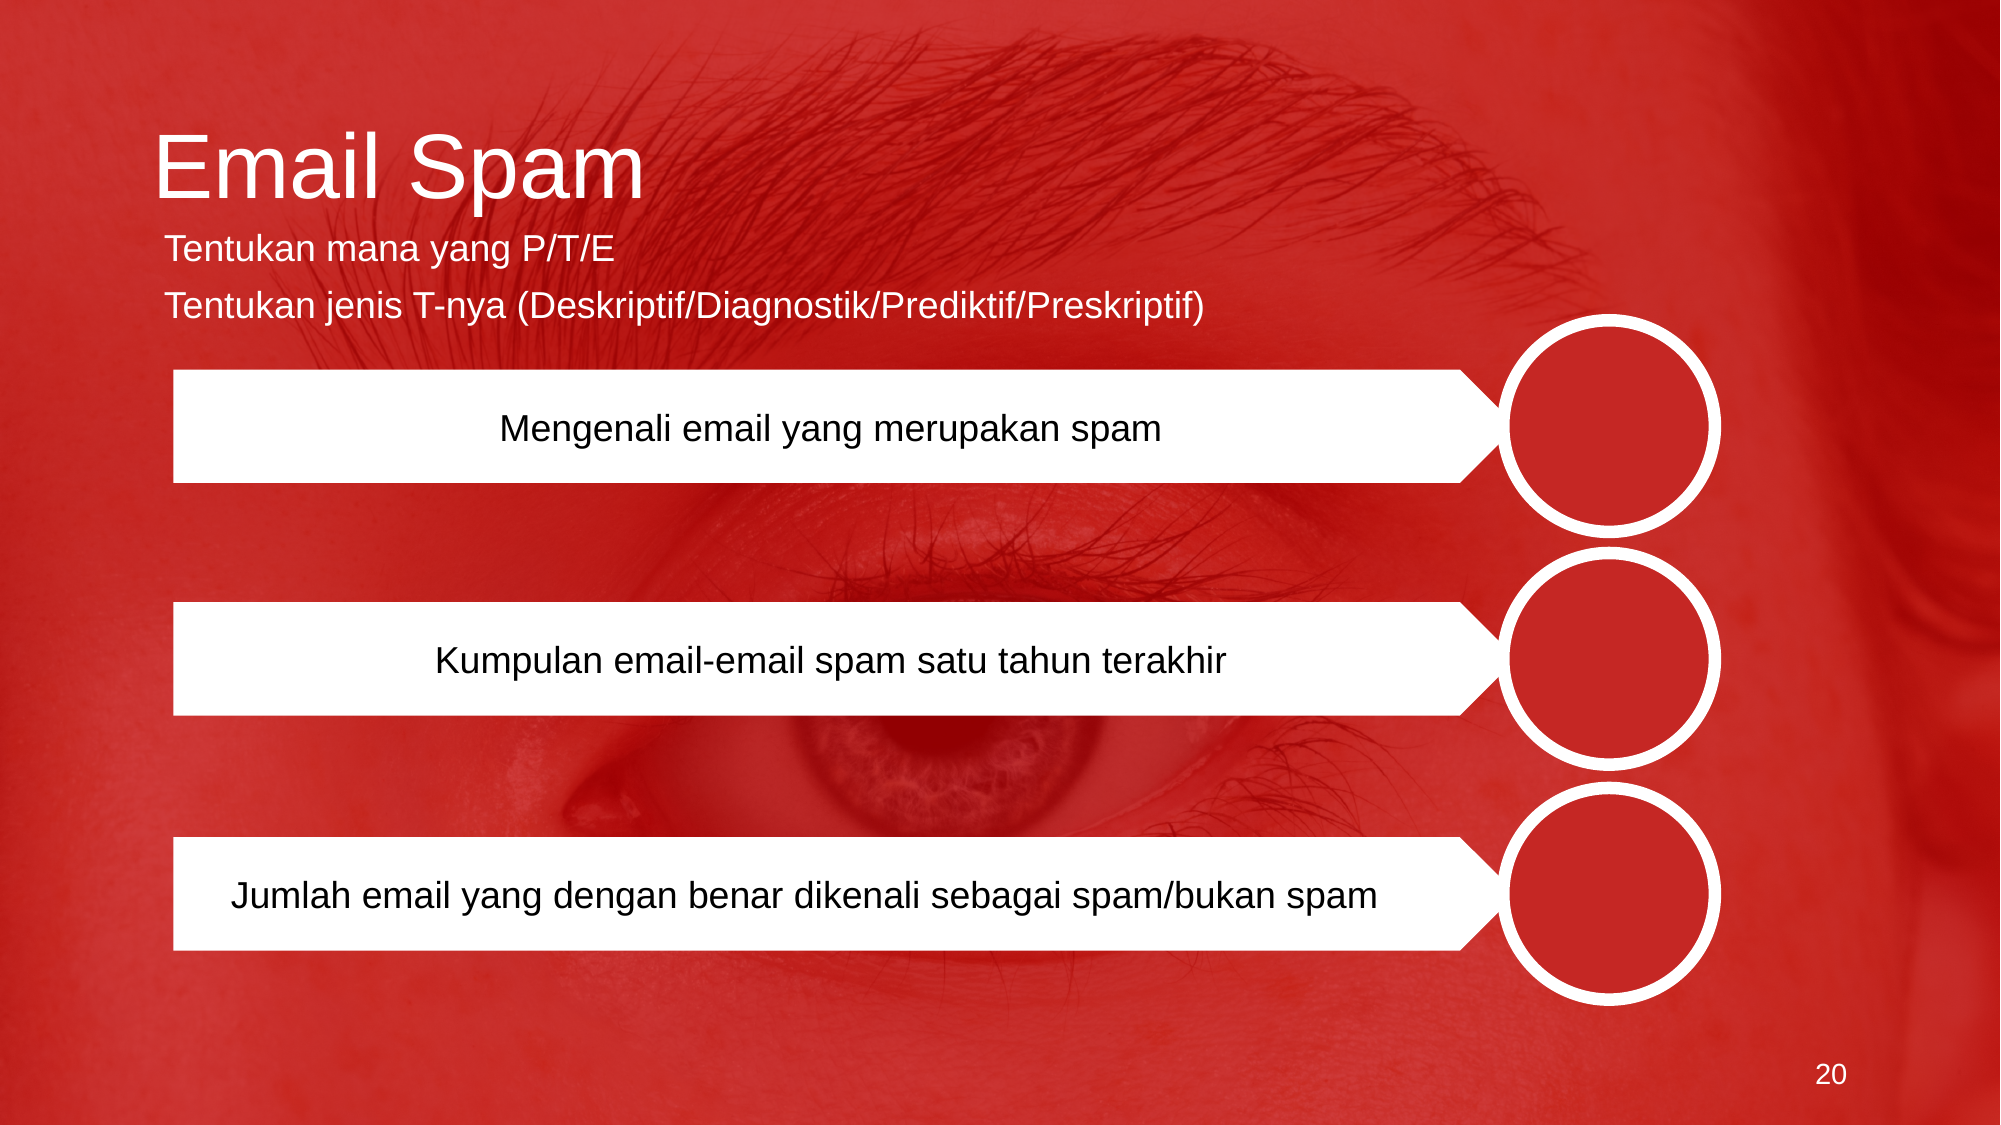

# Email Spam
Tentukan mana yang P/T/E
Tentukan jenis T-nya (Deskriptif/Diagnostik/Prediktif/Preskriptif)

Mengenali email yang merupakan spam

Kumpulan email-email spam satu tahun terakhir

Jumlah email yang dengan benar dikenali sebagai spam/bukan spam
20